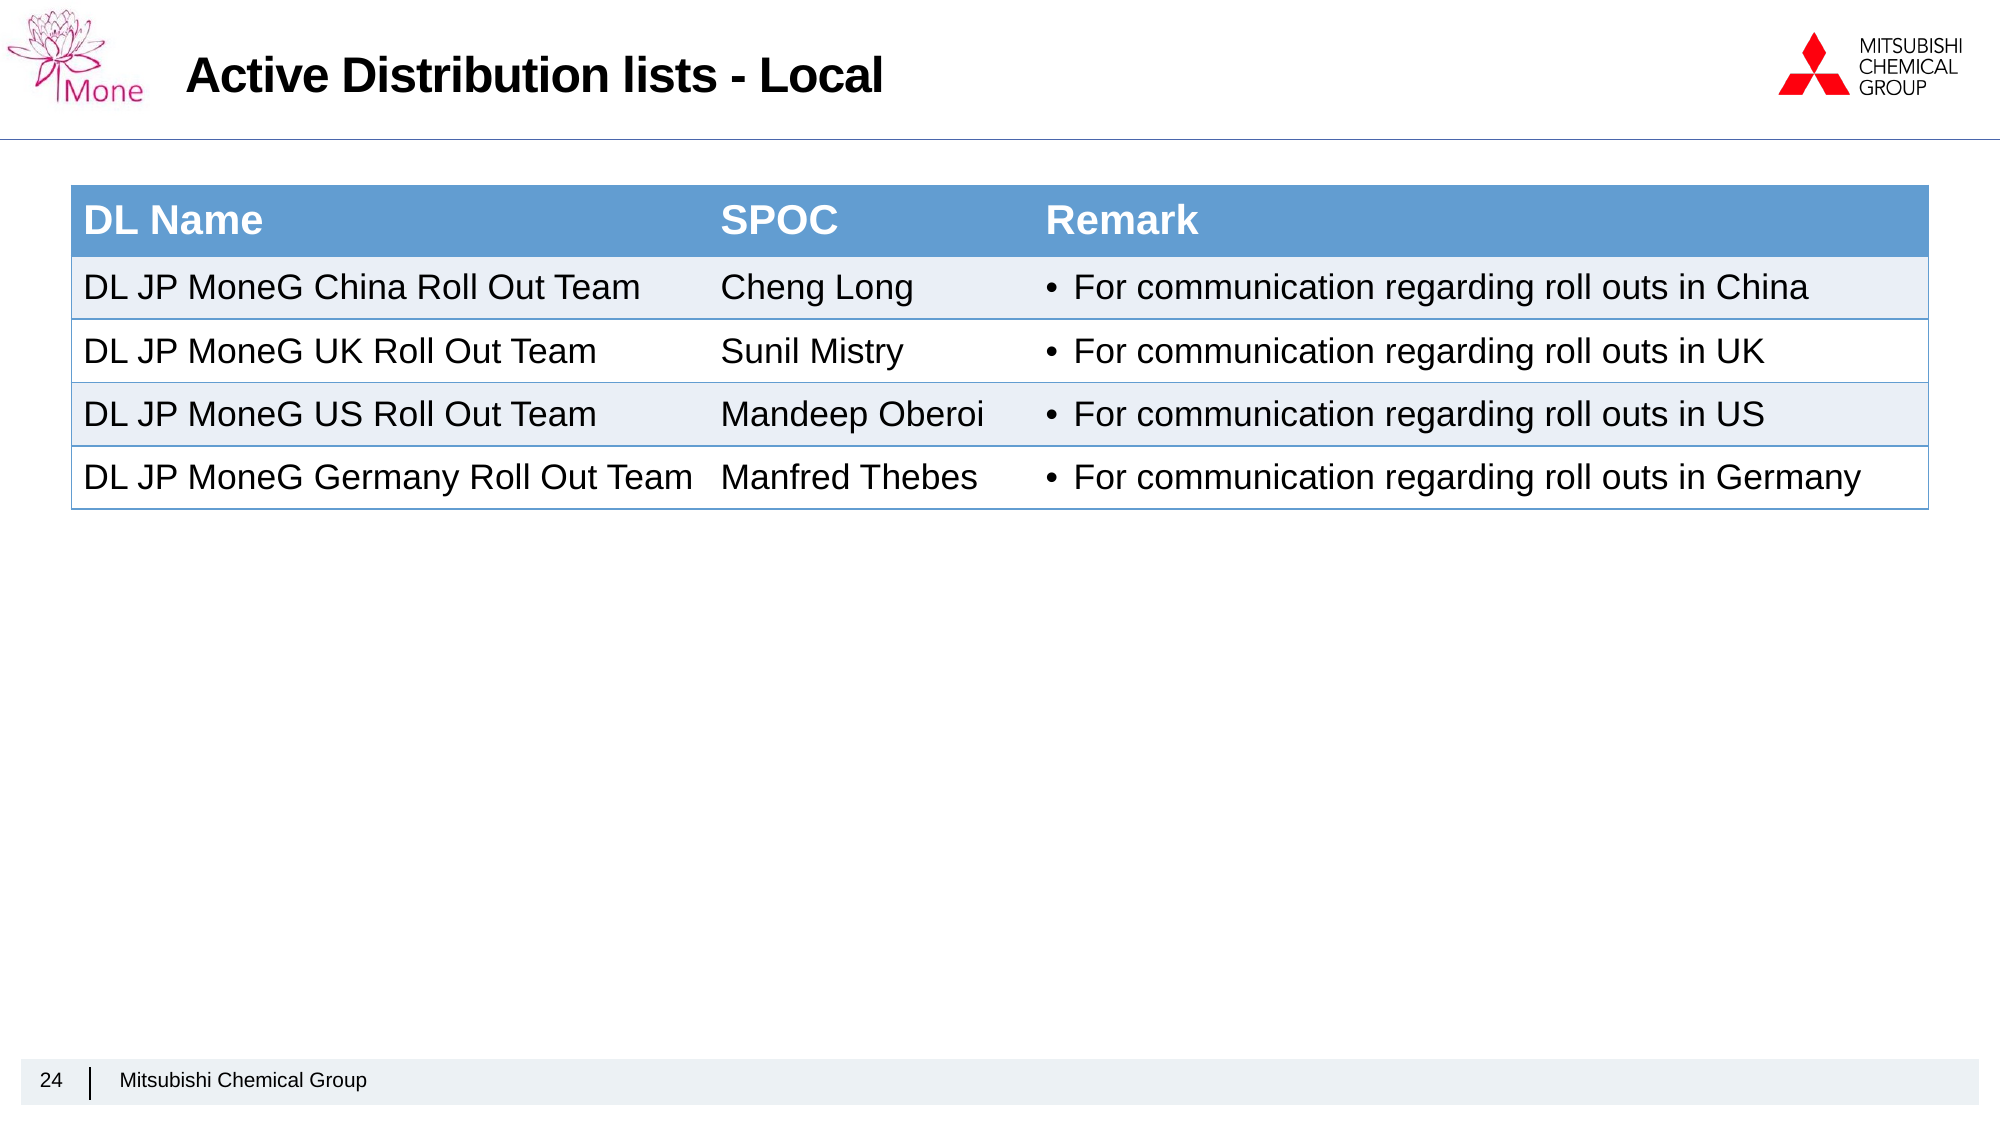

# Active Distribution lists - Local
| DL Name | SPOC | Remark |
| --- | --- | --- |
| DL JP MoneG China Roll Out Team | Cheng Long | For communication regarding roll outs in China |
| DL JP MoneG UK Roll Out Team | Sunil Mistry | For communication regarding roll outs in UK |
| DL JP MoneG US Roll Out Team | Mandeep Oberoi | For communication regarding roll outs in US |
| DL JP MoneG Germany Roll Out Team | Manfred Thebes | For communication regarding roll outs in Germany |
24
Mitsubishi Chemical Group